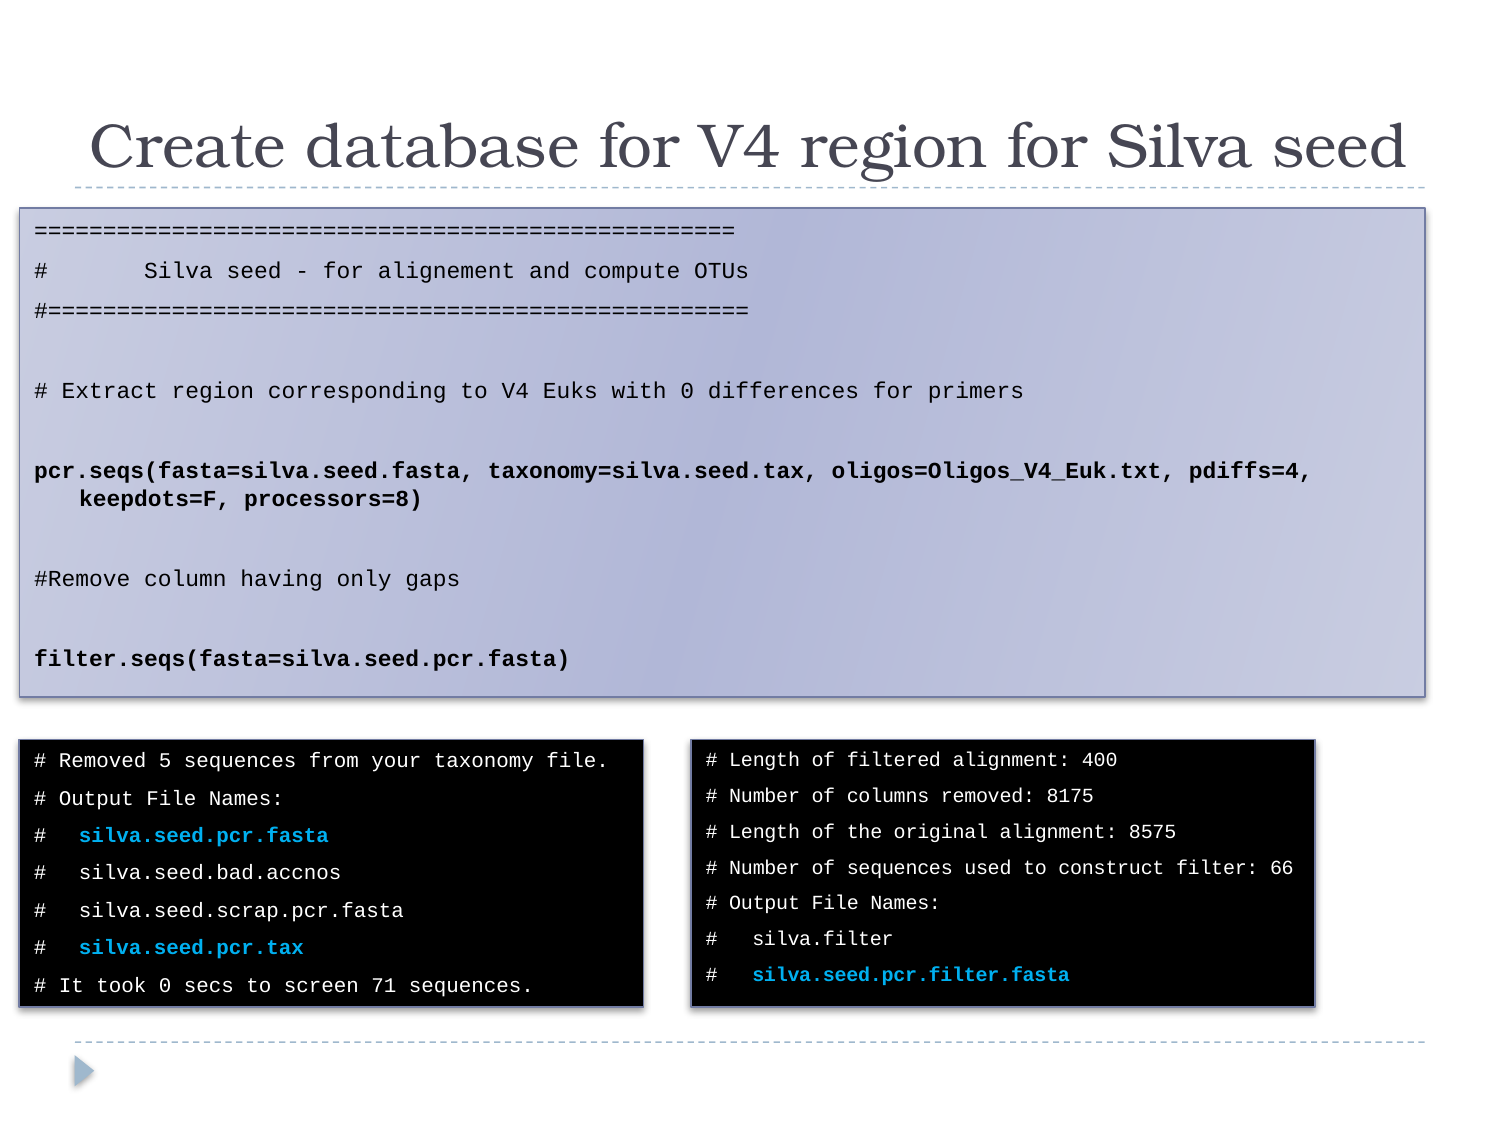

# Create database for V4 region for Silva seed
===================================================
#       Silva seed - for alignement and compute OTUs
#===================================================

# Extract region corresponding to V4 Euks with 0 differences for primers

pcr.seqs(fasta=silva.seed.fasta, taxonomy=silva.seed.tax, oligos=Oligos_V4_Euk.txt, pdiffs=4, keepdots=F, processors=8)

#Remove column having only gaps

filter.seqs(fasta=silva.seed.pcr.fasta)
# Removed 5 sequences from your taxonomy file.
# Output File Names:
# 	silva.seed.pcr.fasta
# 	silva.seed.bad.accnos
# 	silva.seed.scrap.pcr.fasta
# 	silva.seed.pcr.tax
# It took 0 secs to screen 71 sequences.
# Length of filtered alignment: 400
# Number of columns removed: 8175
# Length of the original alignment: 8575
# Number of sequences used to construct filter: 66
# Output File Names:
# 	silva.filter
# 	silva.seed.pcr.filter.fasta